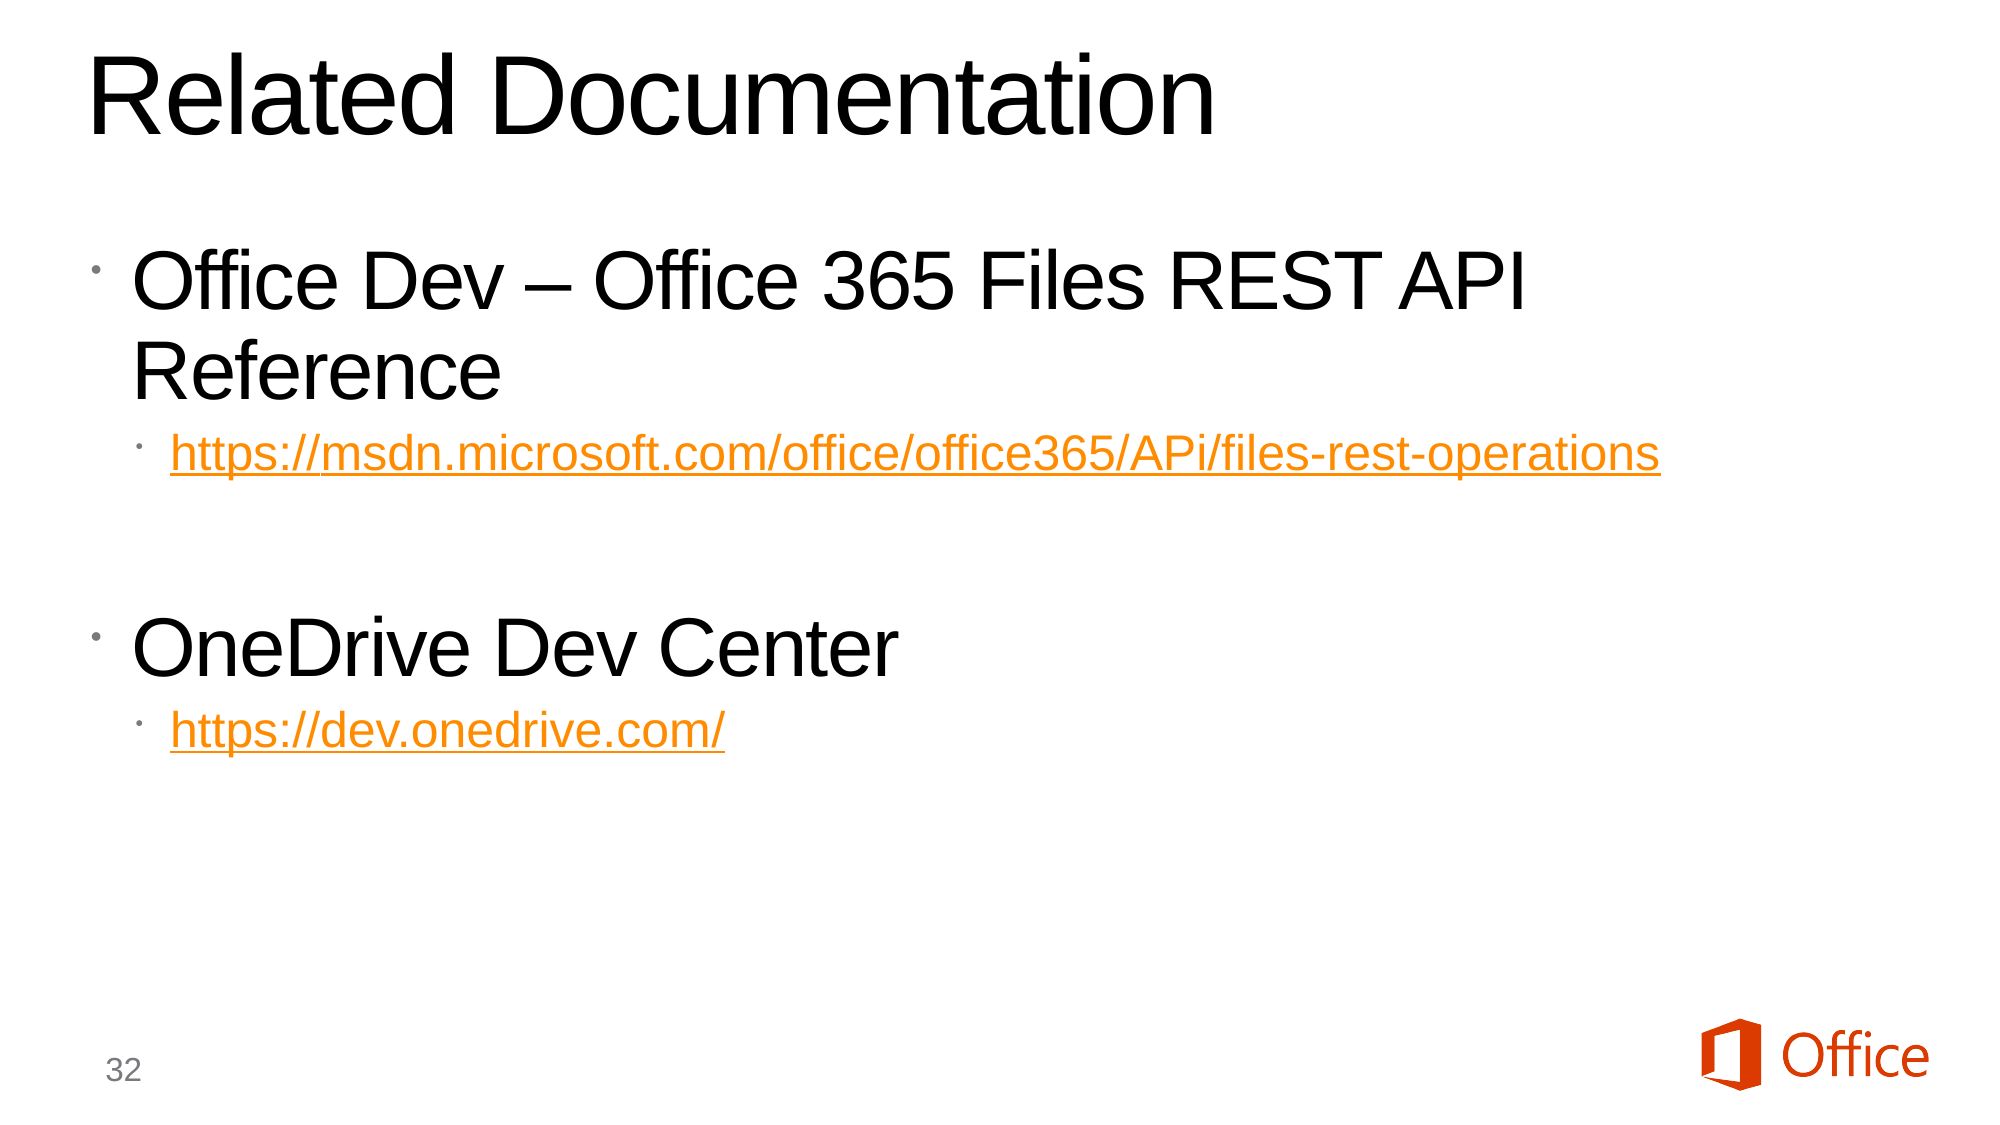

# Related Documentation
Office Dev – Office 365 Files REST API Reference
https://msdn.microsoft.com/office/office365/APi/files-rest-operations

OneDrive Dev Center
https://dev.onedrive.com/

32